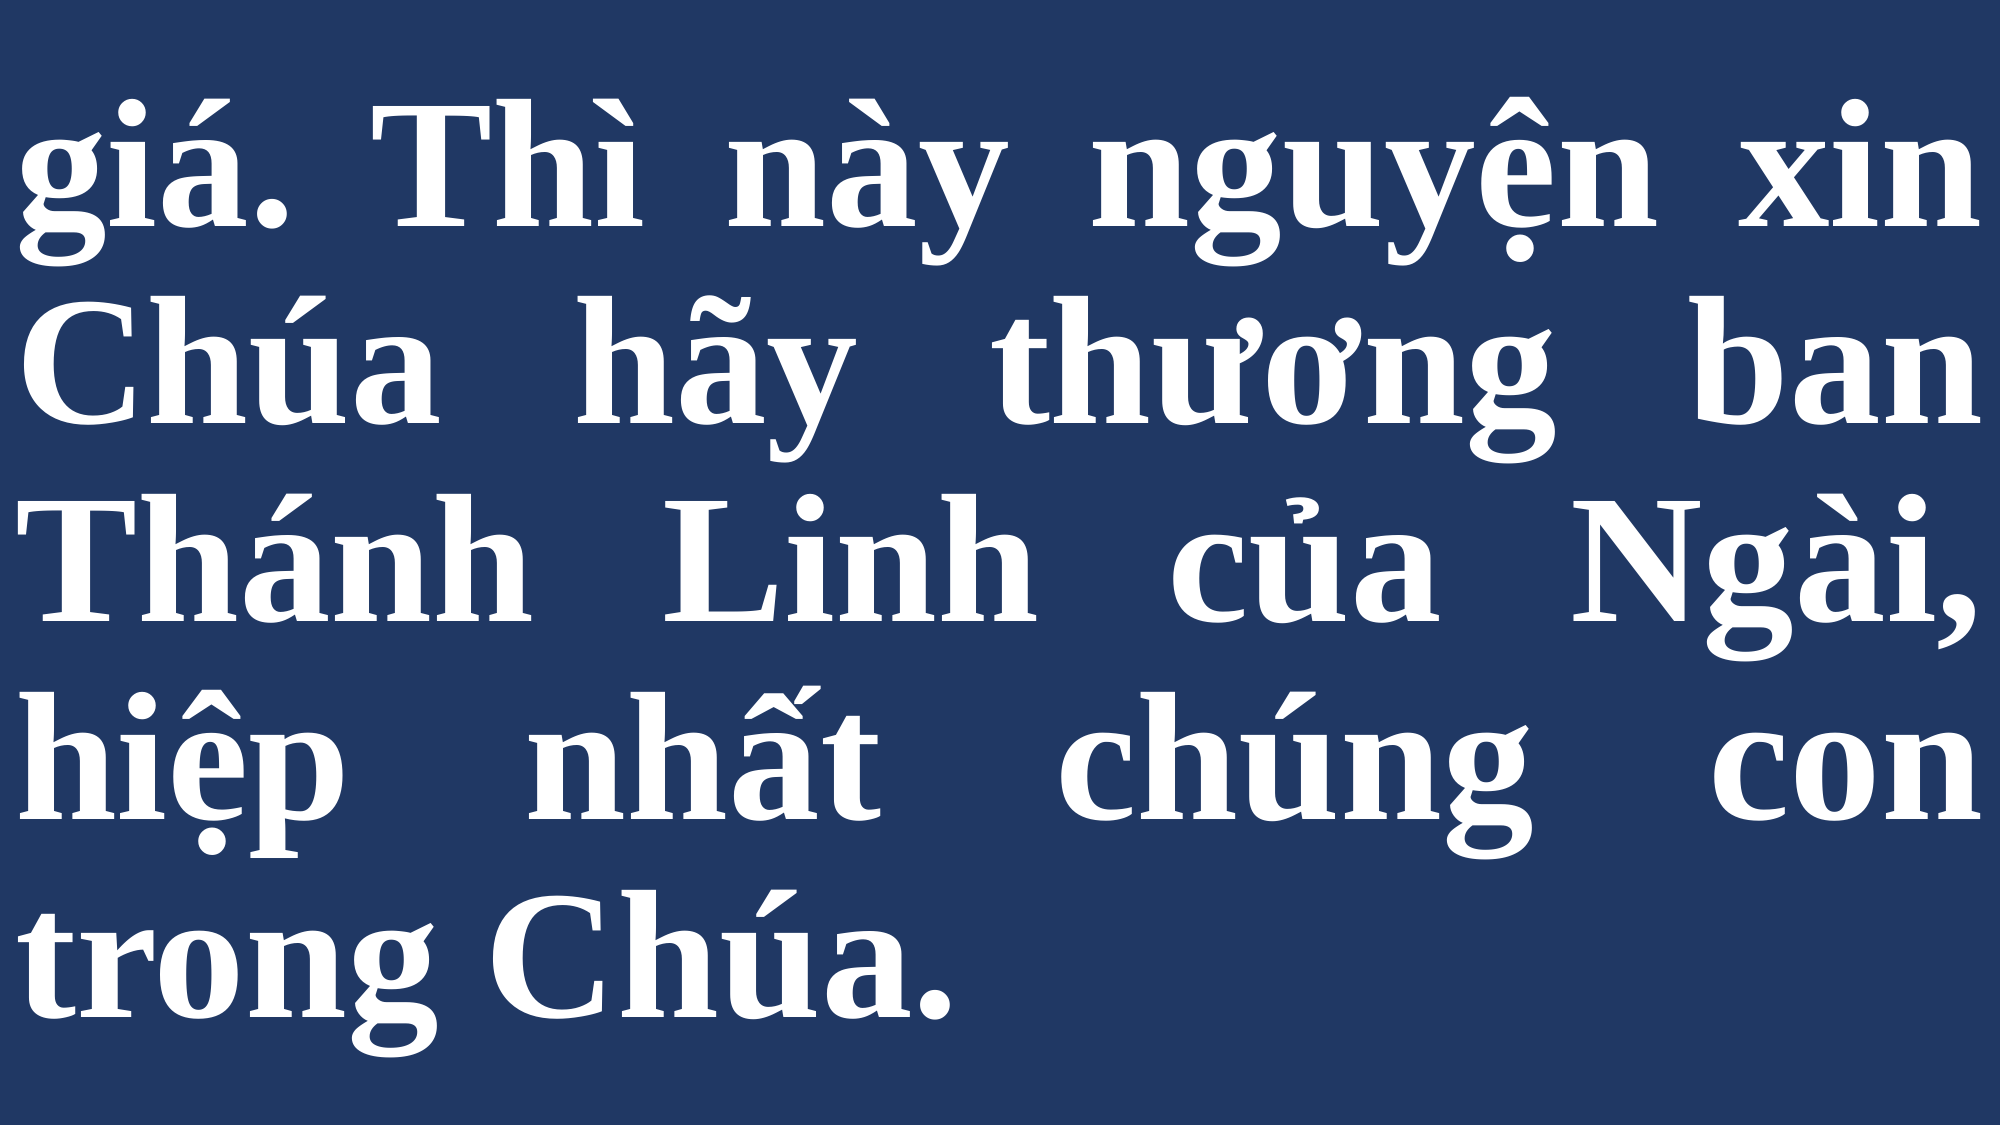

# giá. Thì này nguyện xin Chúa hãy thương ban Thánh Linh của Ngài, hiệp nhất chúng con trong Chúa.